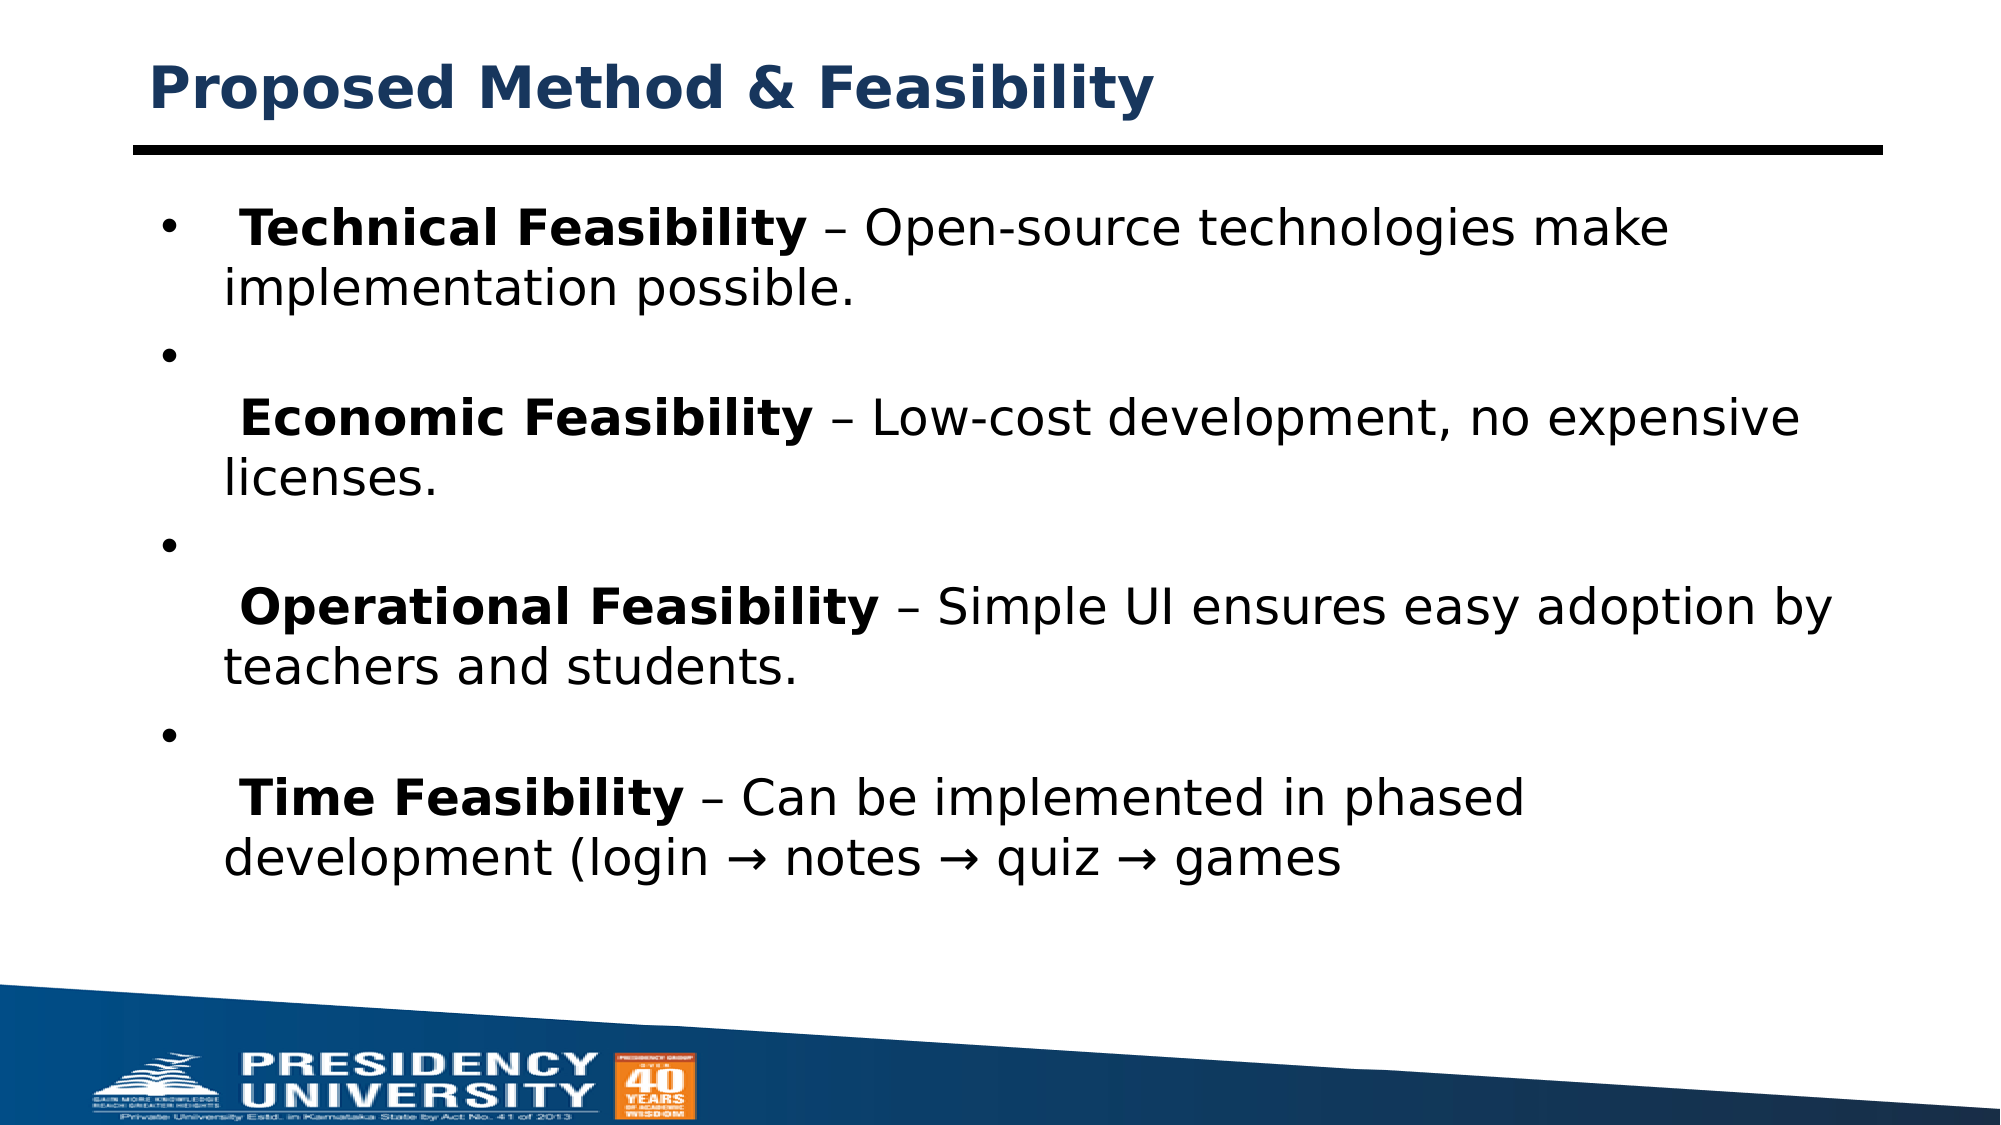

# Proposed Method & Feasibility
 Technical Feasibility – Open-source technologies make implementation possible.
 Economic Feasibility – Low-cost development, no expensive licenses.
 Operational Feasibility – Simple UI ensures easy adoption by teachers and students.
 Time Feasibility – Can be implemented in phased development (login → notes → quiz → games